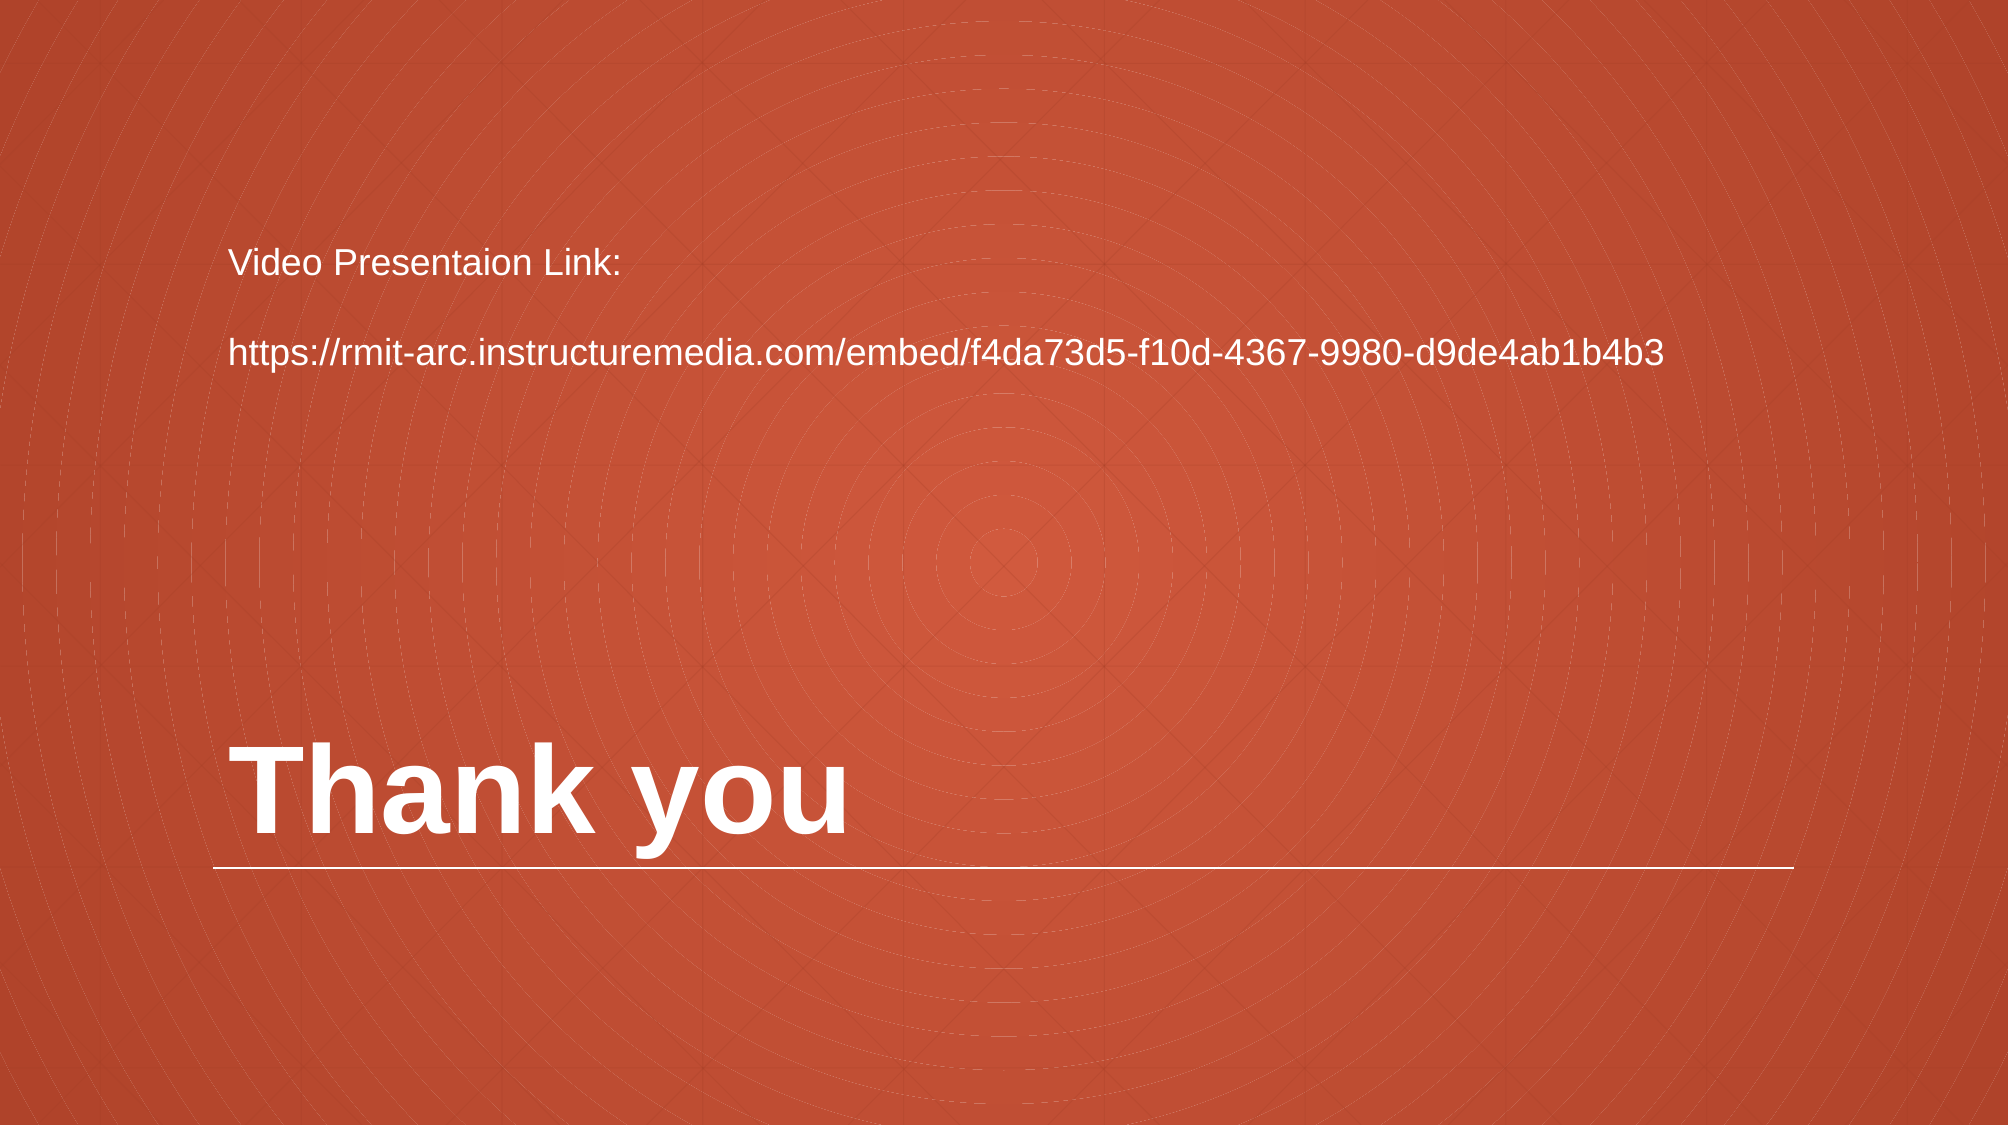

Video Presentaion Link:

https://rmit-arc.instructuremedia.com/embed/f4da73d5-f10d-4367-9980-d9de4ab1b4b3
# Thank you